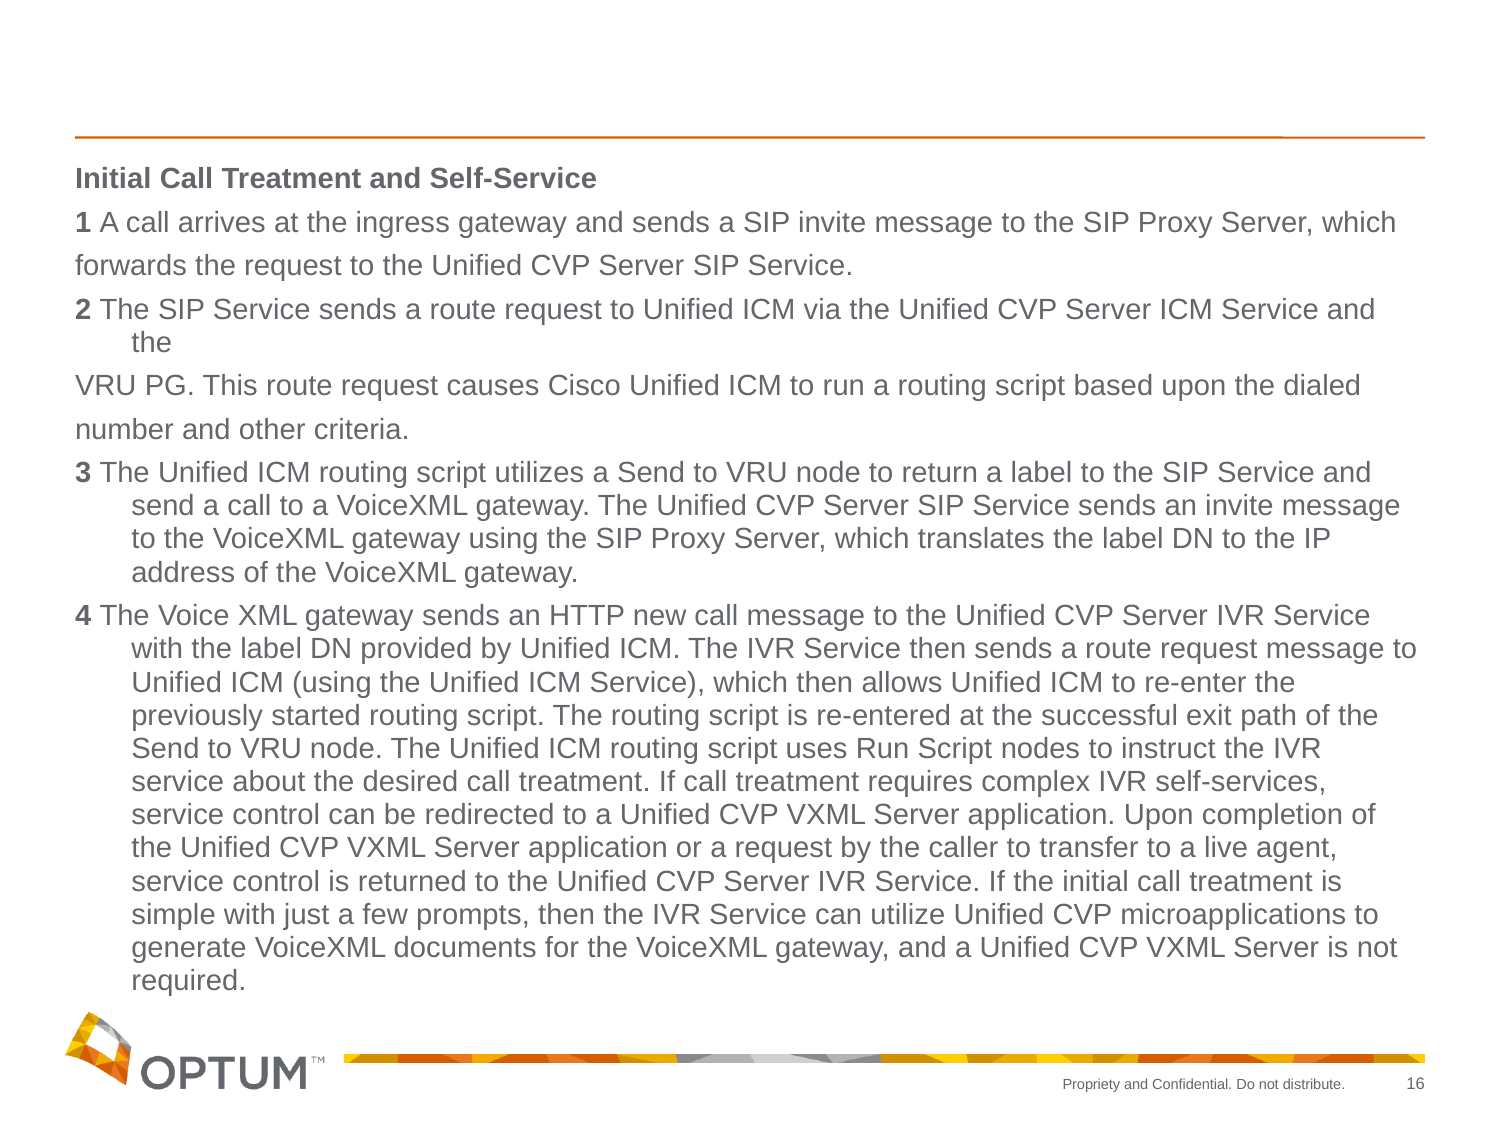

#
Initial Call Treatment and Self-Service
1 A call arrives at the ingress gateway and sends a SIP invite message to the SIP Proxy Server, which
forwards the request to the Unified CVP Server SIP Service.
2 The SIP Service sends a route request to Unified ICM via the Unified CVP Server ICM Service and the
VRU PG. This route request causes Cisco Unified ICM to run a routing script based upon the dialed
number and other criteria.
3 The Unified ICM routing script utilizes a Send to VRU node to return a label to the SIP Service and send a call to a VoiceXML gateway. The Unified CVP Server SIP Service sends an invite message to the VoiceXML gateway using the SIP Proxy Server, which translates the label DN to the IP address of the VoiceXML gateway.
4 The Voice XML gateway sends an HTTP new call message to the Unified CVP Server IVR Service with the label DN provided by Unified ICM. The IVR Service then sends a route request message to Unified ICM (using the Unified ICM Service), which then allows Unified ICM to re-enter the previously started routing script. The routing script is re-entered at the successful exit path of the Send to VRU node. The Unified ICM routing script uses Run Script nodes to instruct the IVR service about the desired call treatment. If call treatment requires complex IVR self-services, service control can be redirected to a Unified CVP VXML Server application. Upon completion of the Unified CVP VXML Server application or a request by the caller to transfer to a live agent, service control is returned to the Unified CVP Server IVR Service. If the initial call treatment is simple with just a few prompts, then the IVR Service can utilize Unified CVP microapplications to generate VoiceXML documents for the VoiceXML gateway, and a Unified CVP VXML Server is not required.
16